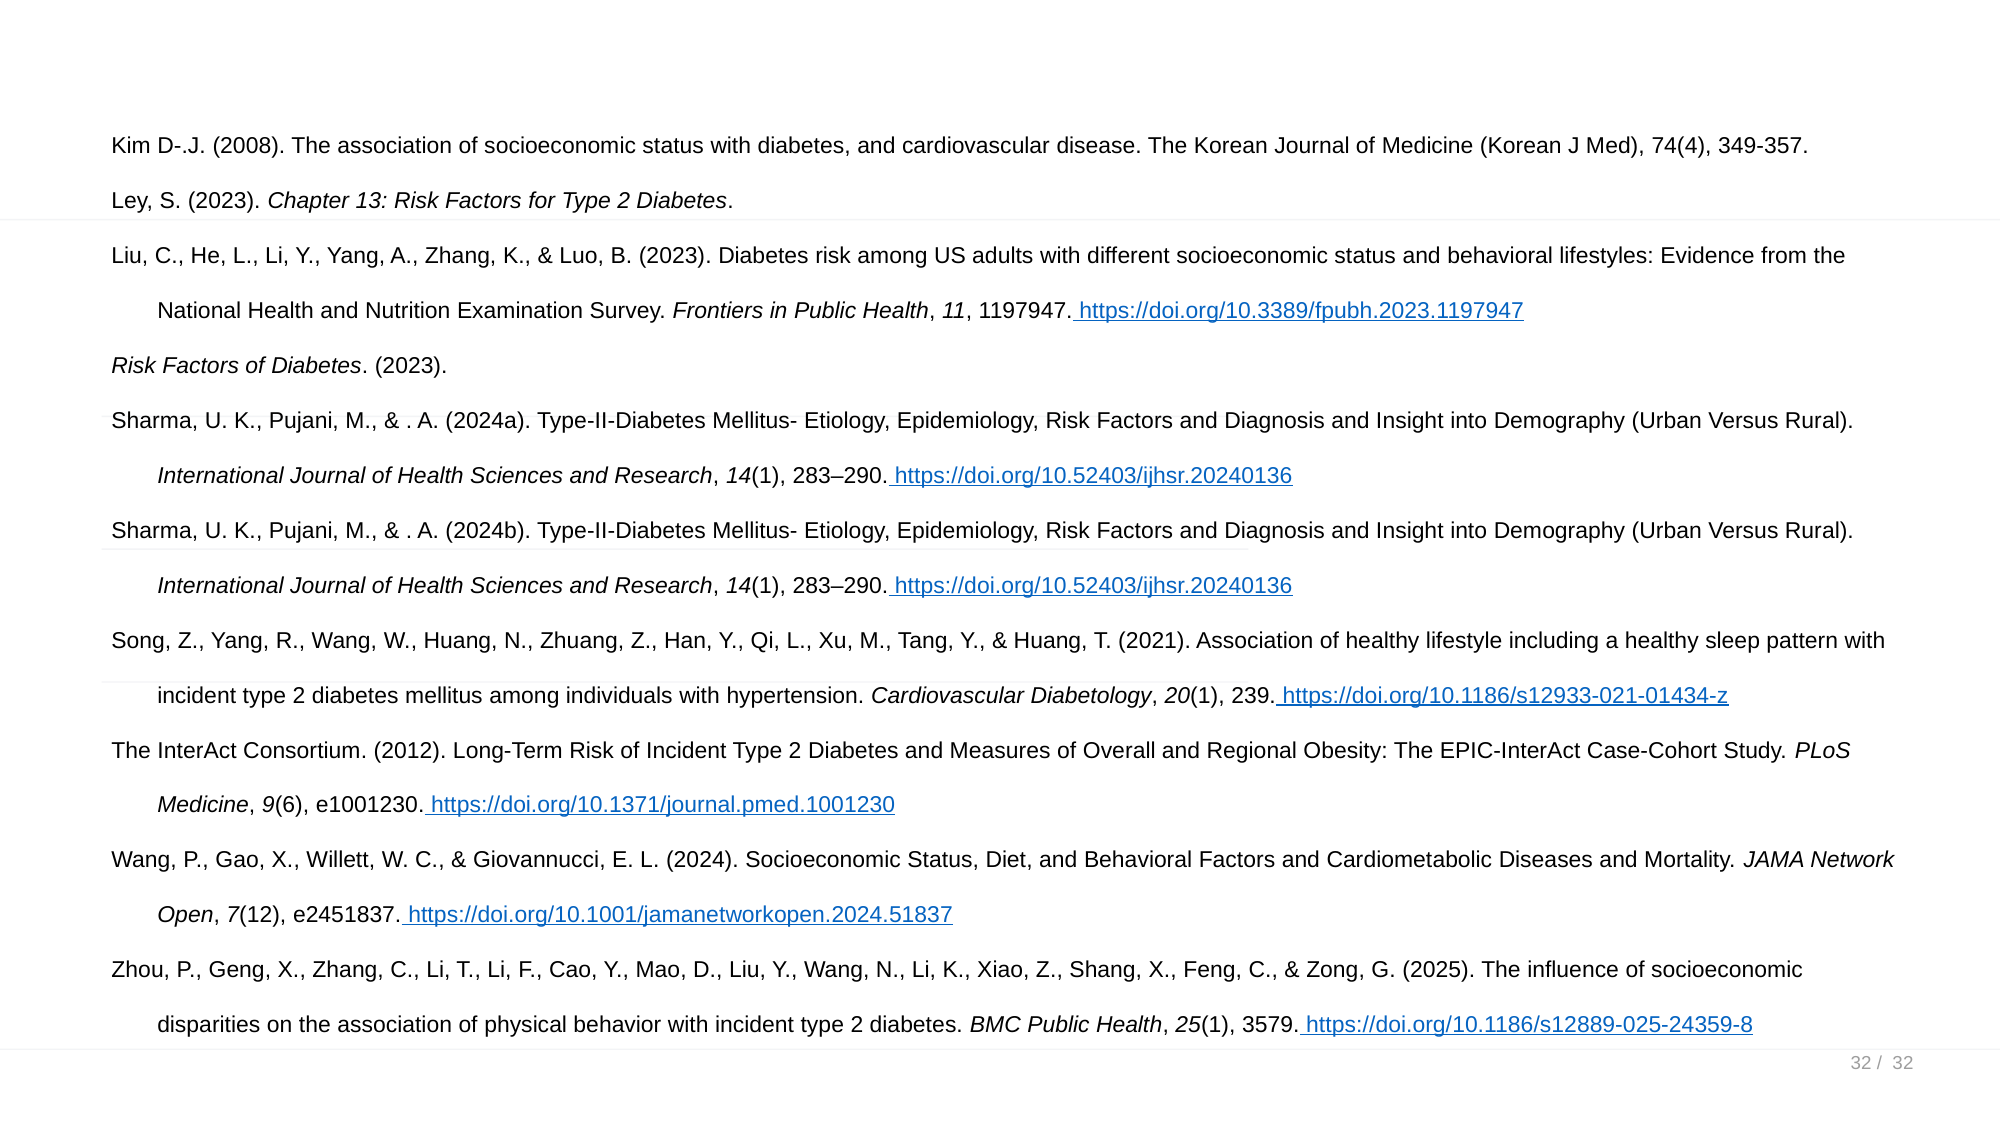

Kim D-.J. (2008). The association of socioeconomic status with diabetes, and cardiovascular disease. The Korean Journal of Medicine (Korean J Med), 74(4), 349-357.
Ley, S. (2023). Chapter 13: Risk Factors for Type 2 Diabetes.
Liu, C., He, L., Li, Y., Yang, A., Zhang, K., & Luo, B. (2023). Diabetes risk among US adults with different socioeconomic status and behavioral lifestyles: Evidence from the National Health and Nutrition Examination Survey. Frontiers in Public Health, 11, 1197947. https://doi.org/10.3389/fpubh.2023.1197947
Risk Factors of Diabetes. (2023).
Sharma, U. K., Pujani, M., & . A. (2024a). Type-II-Diabetes Mellitus- Etiology, Epidemiology, Risk Factors and Diagnosis and Insight into Demography (Urban Versus Rural). International Journal of Health Sciences and Research, 14(1), 283–290. https://doi.org/10.52403/ijhsr.20240136
Sharma, U. K., Pujani, M., & . A. (2024b). Type-II-Diabetes Mellitus- Etiology, Epidemiology, Risk Factors and Diagnosis and Insight into Demography (Urban Versus Rural). International Journal of Health Sciences and Research, 14(1), 283–290. https://doi.org/10.52403/ijhsr.20240136
Song, Z., Yang, R., Wang, W., Huang, N., Zhuang, Z., Han, Y., Qi, L., Xu, M., Tang, Y., & Huang, T. (2021). Association of healthy lifestyle including a healthy sleep pattern with incident type 2 diabetes mellitus among individuals with hypertension. Cardiovascular Diabetology, 20(1), 239. https://doi.org/10.1186/s12933-021-01434-z
The InterAct Consortium. (2012). Long-Term Risk of Incident Type 2 Diabetes and Measures of Overall and Regional Obesity: The EPIC-InterAct Case-Cohort Study. PLoS Medicine, 9(6), e1001230. https://doi.org/10.1371/journal.pmed.1001230
Wang, P., Gao, X., Willett, W. C., & Giovannucci, E. L. (2024). Socioeconomic Status, Diet, and Behavioral Factors and Cardiometabolic Diseases and Mortality. JAMA Network Open, 7(12), e2451837. https://doi.org/10.1001/jamanetworkopen.2024.51837
Zhou, P., Geng, X., Zhang, C., Li, T., Li, F., Cao, Y., Mao, D., Liu, Y., Wang, N., Li, K., Xiao, Z., Shang, X., Feng, C., & Zong, G. (2025). The influence of socioeconomic disparities on the association of physical behavior with incident type 2 diabetes. BMC Public Health, 25(1), 3579. https://doi.org/10.1186/s12889-025-24359-8

32 /  32